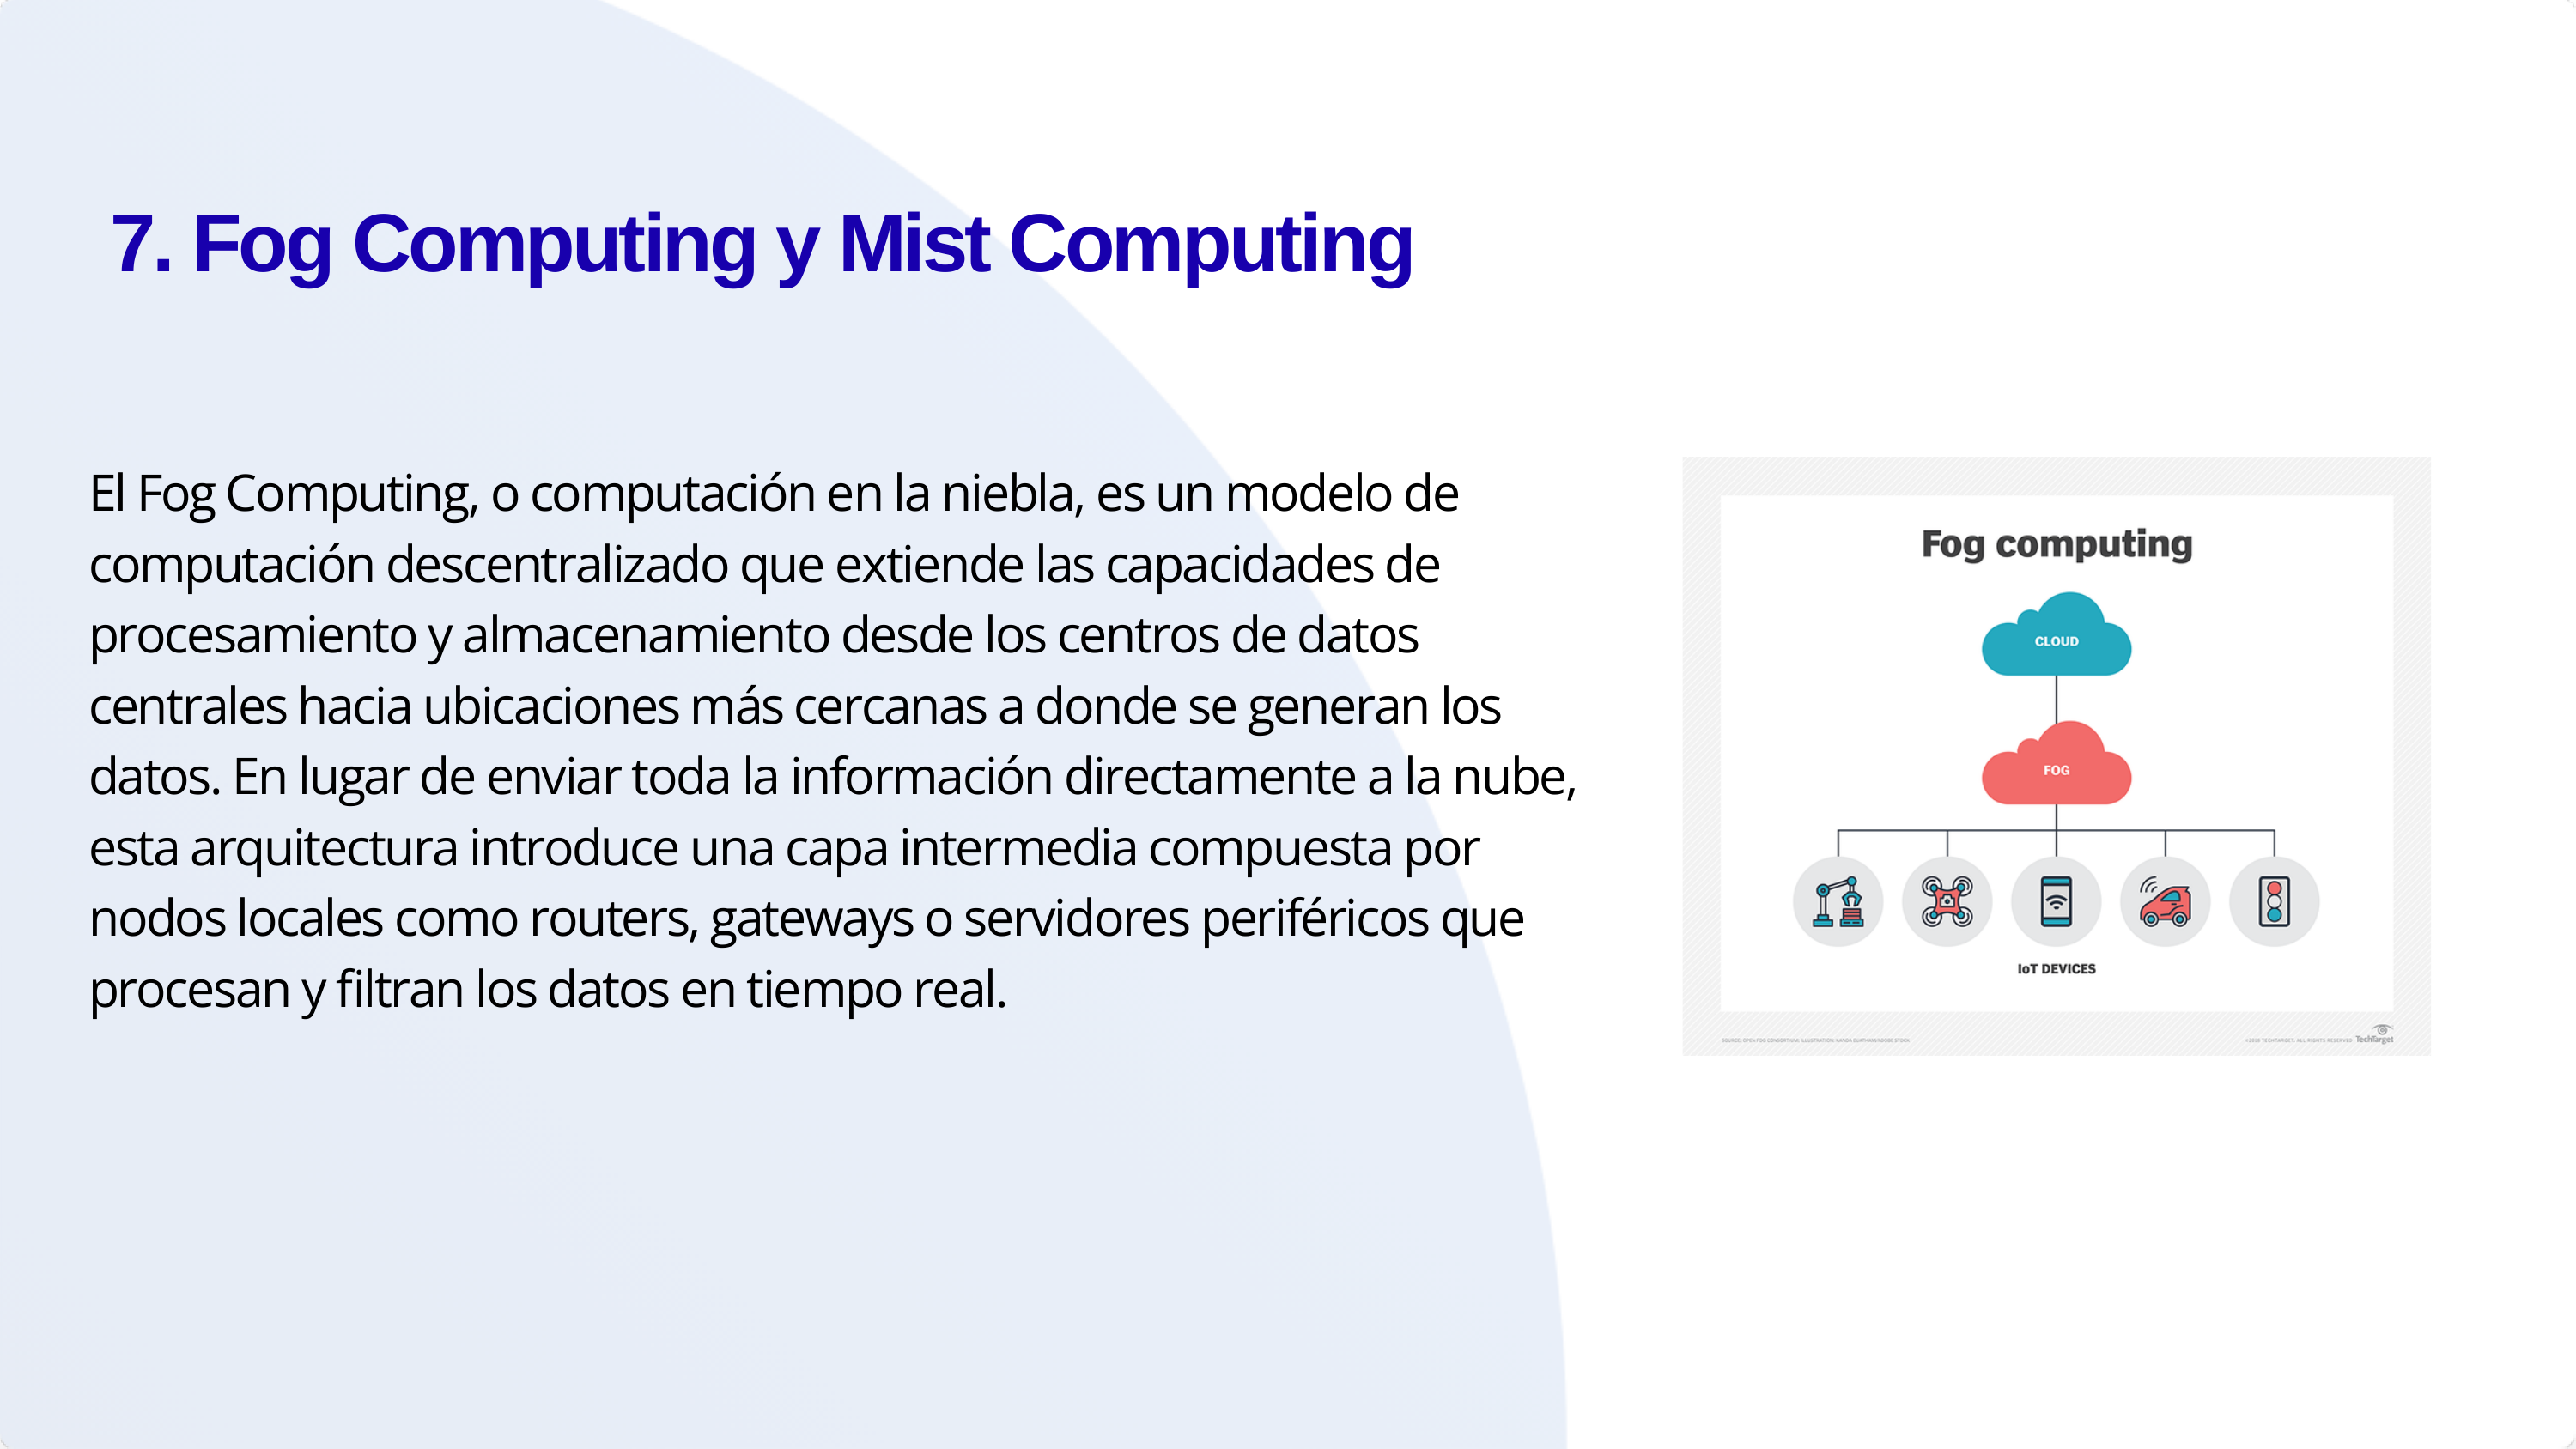

7. Fog Computing y Mist Computing
El Fog Computing, o computación en la niebla, es un modelo de computación descentralizado que extiende las capacidades de procesamiento y almacenamiento desde los centros de datos centrales hacia ubicaciones más cercanas a donde se generan los datos. En lugar de enviar toda la información directamente a la nube, esta arquitectura introduce una capa intermedia compuesta por nodos locales como routers, gateways o servidores periféricos que procesan y filtran los datos en tiempo real.